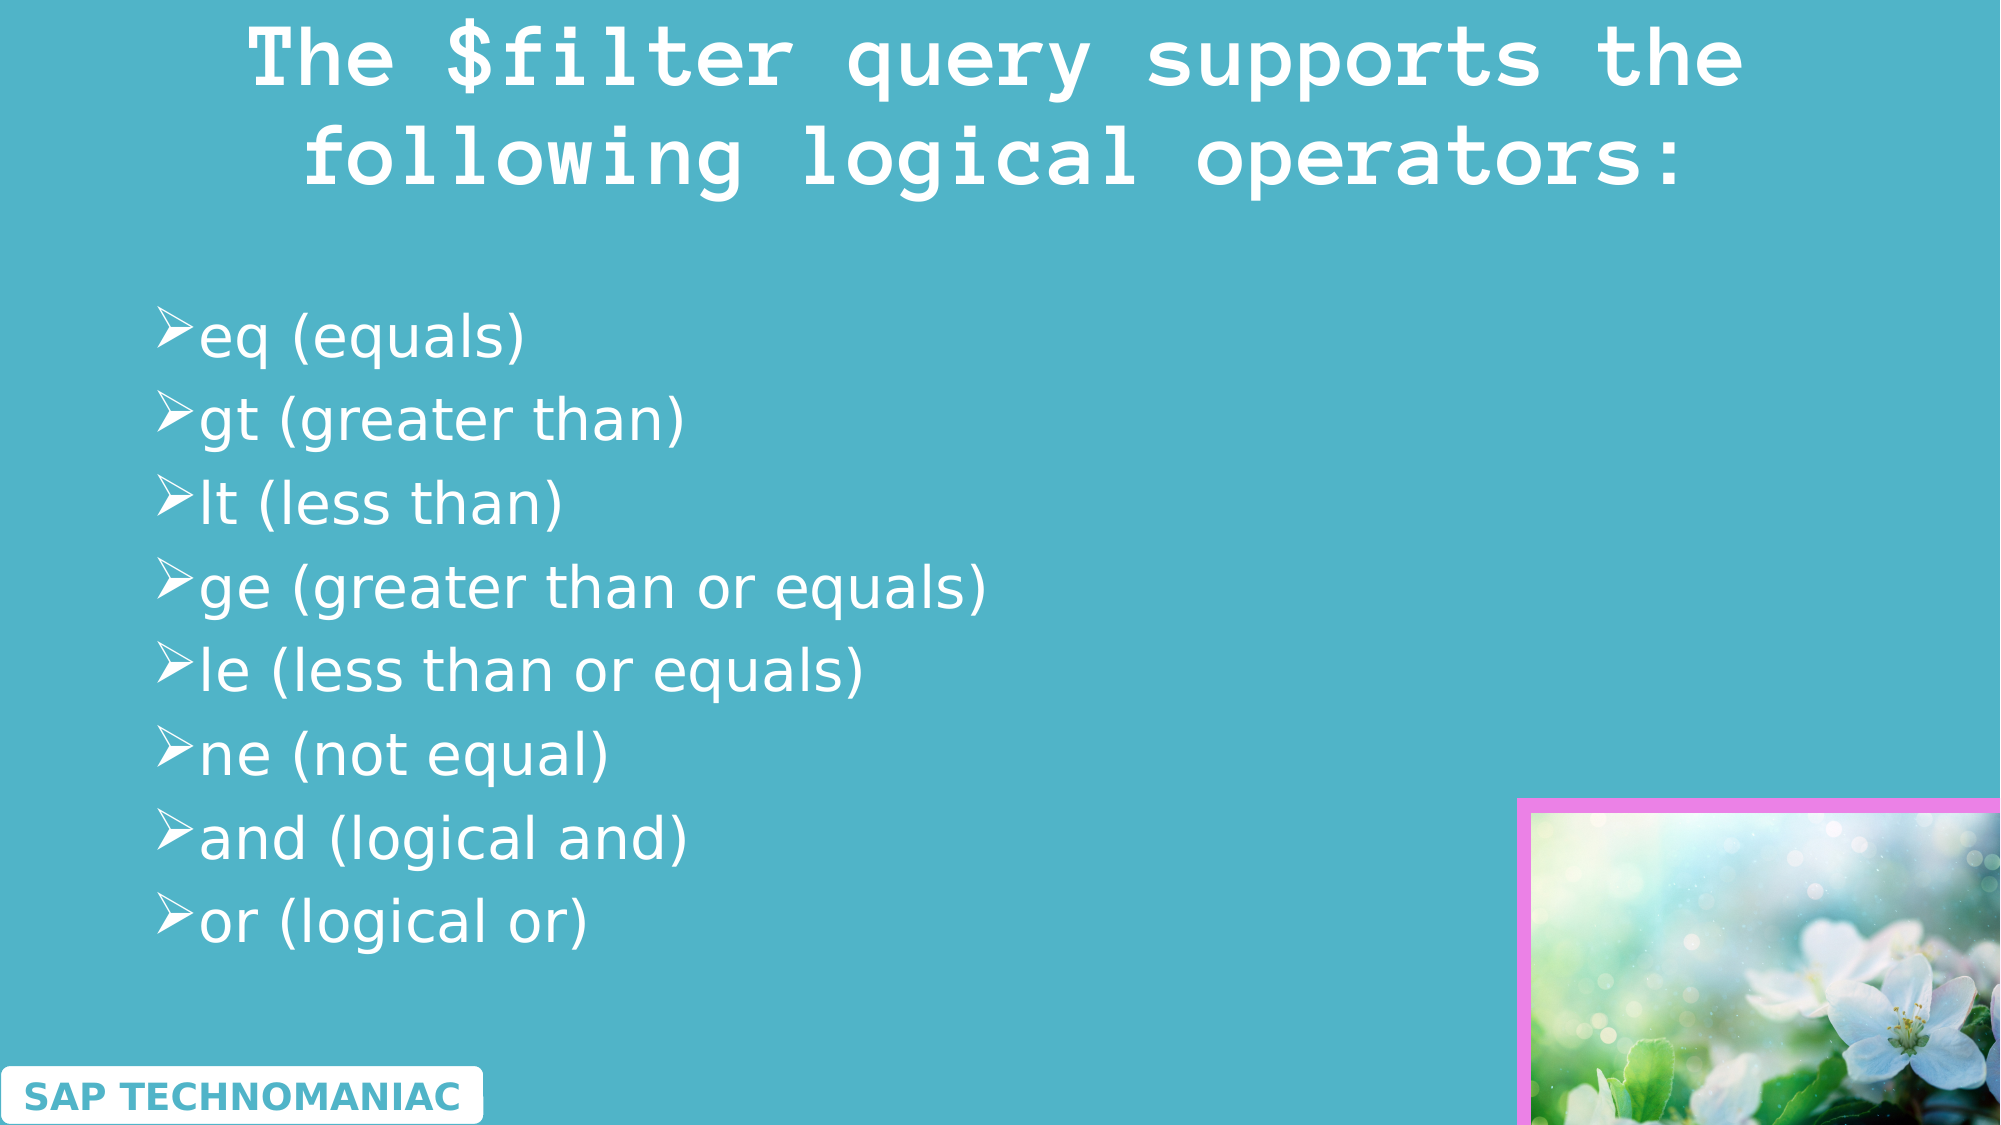

# The $filter query supports the following logical operators:
eq (equals)
gt (greater than)
lt (less than)
ge (greater than or equals)
le (less than or equals)
ne (not equal)
and (logical and)
or (logical or)